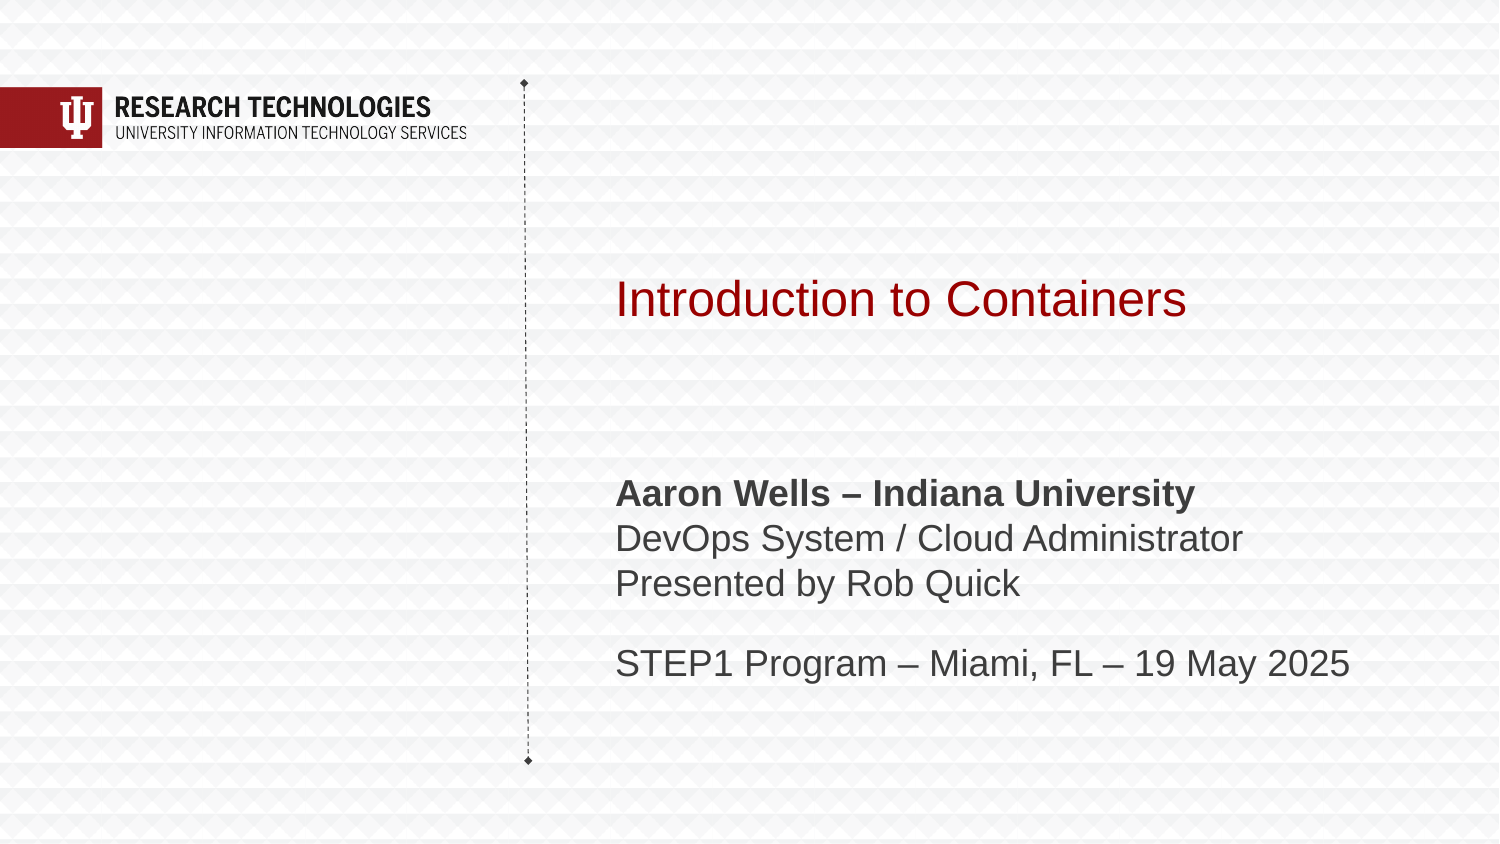

# Introduction to Containers
Aaron Wells – Indiana University
DevOps System / Cloud Administrator
Presented by Rob Quick
STEP1 Program – Miami, FL – 19 May 2025